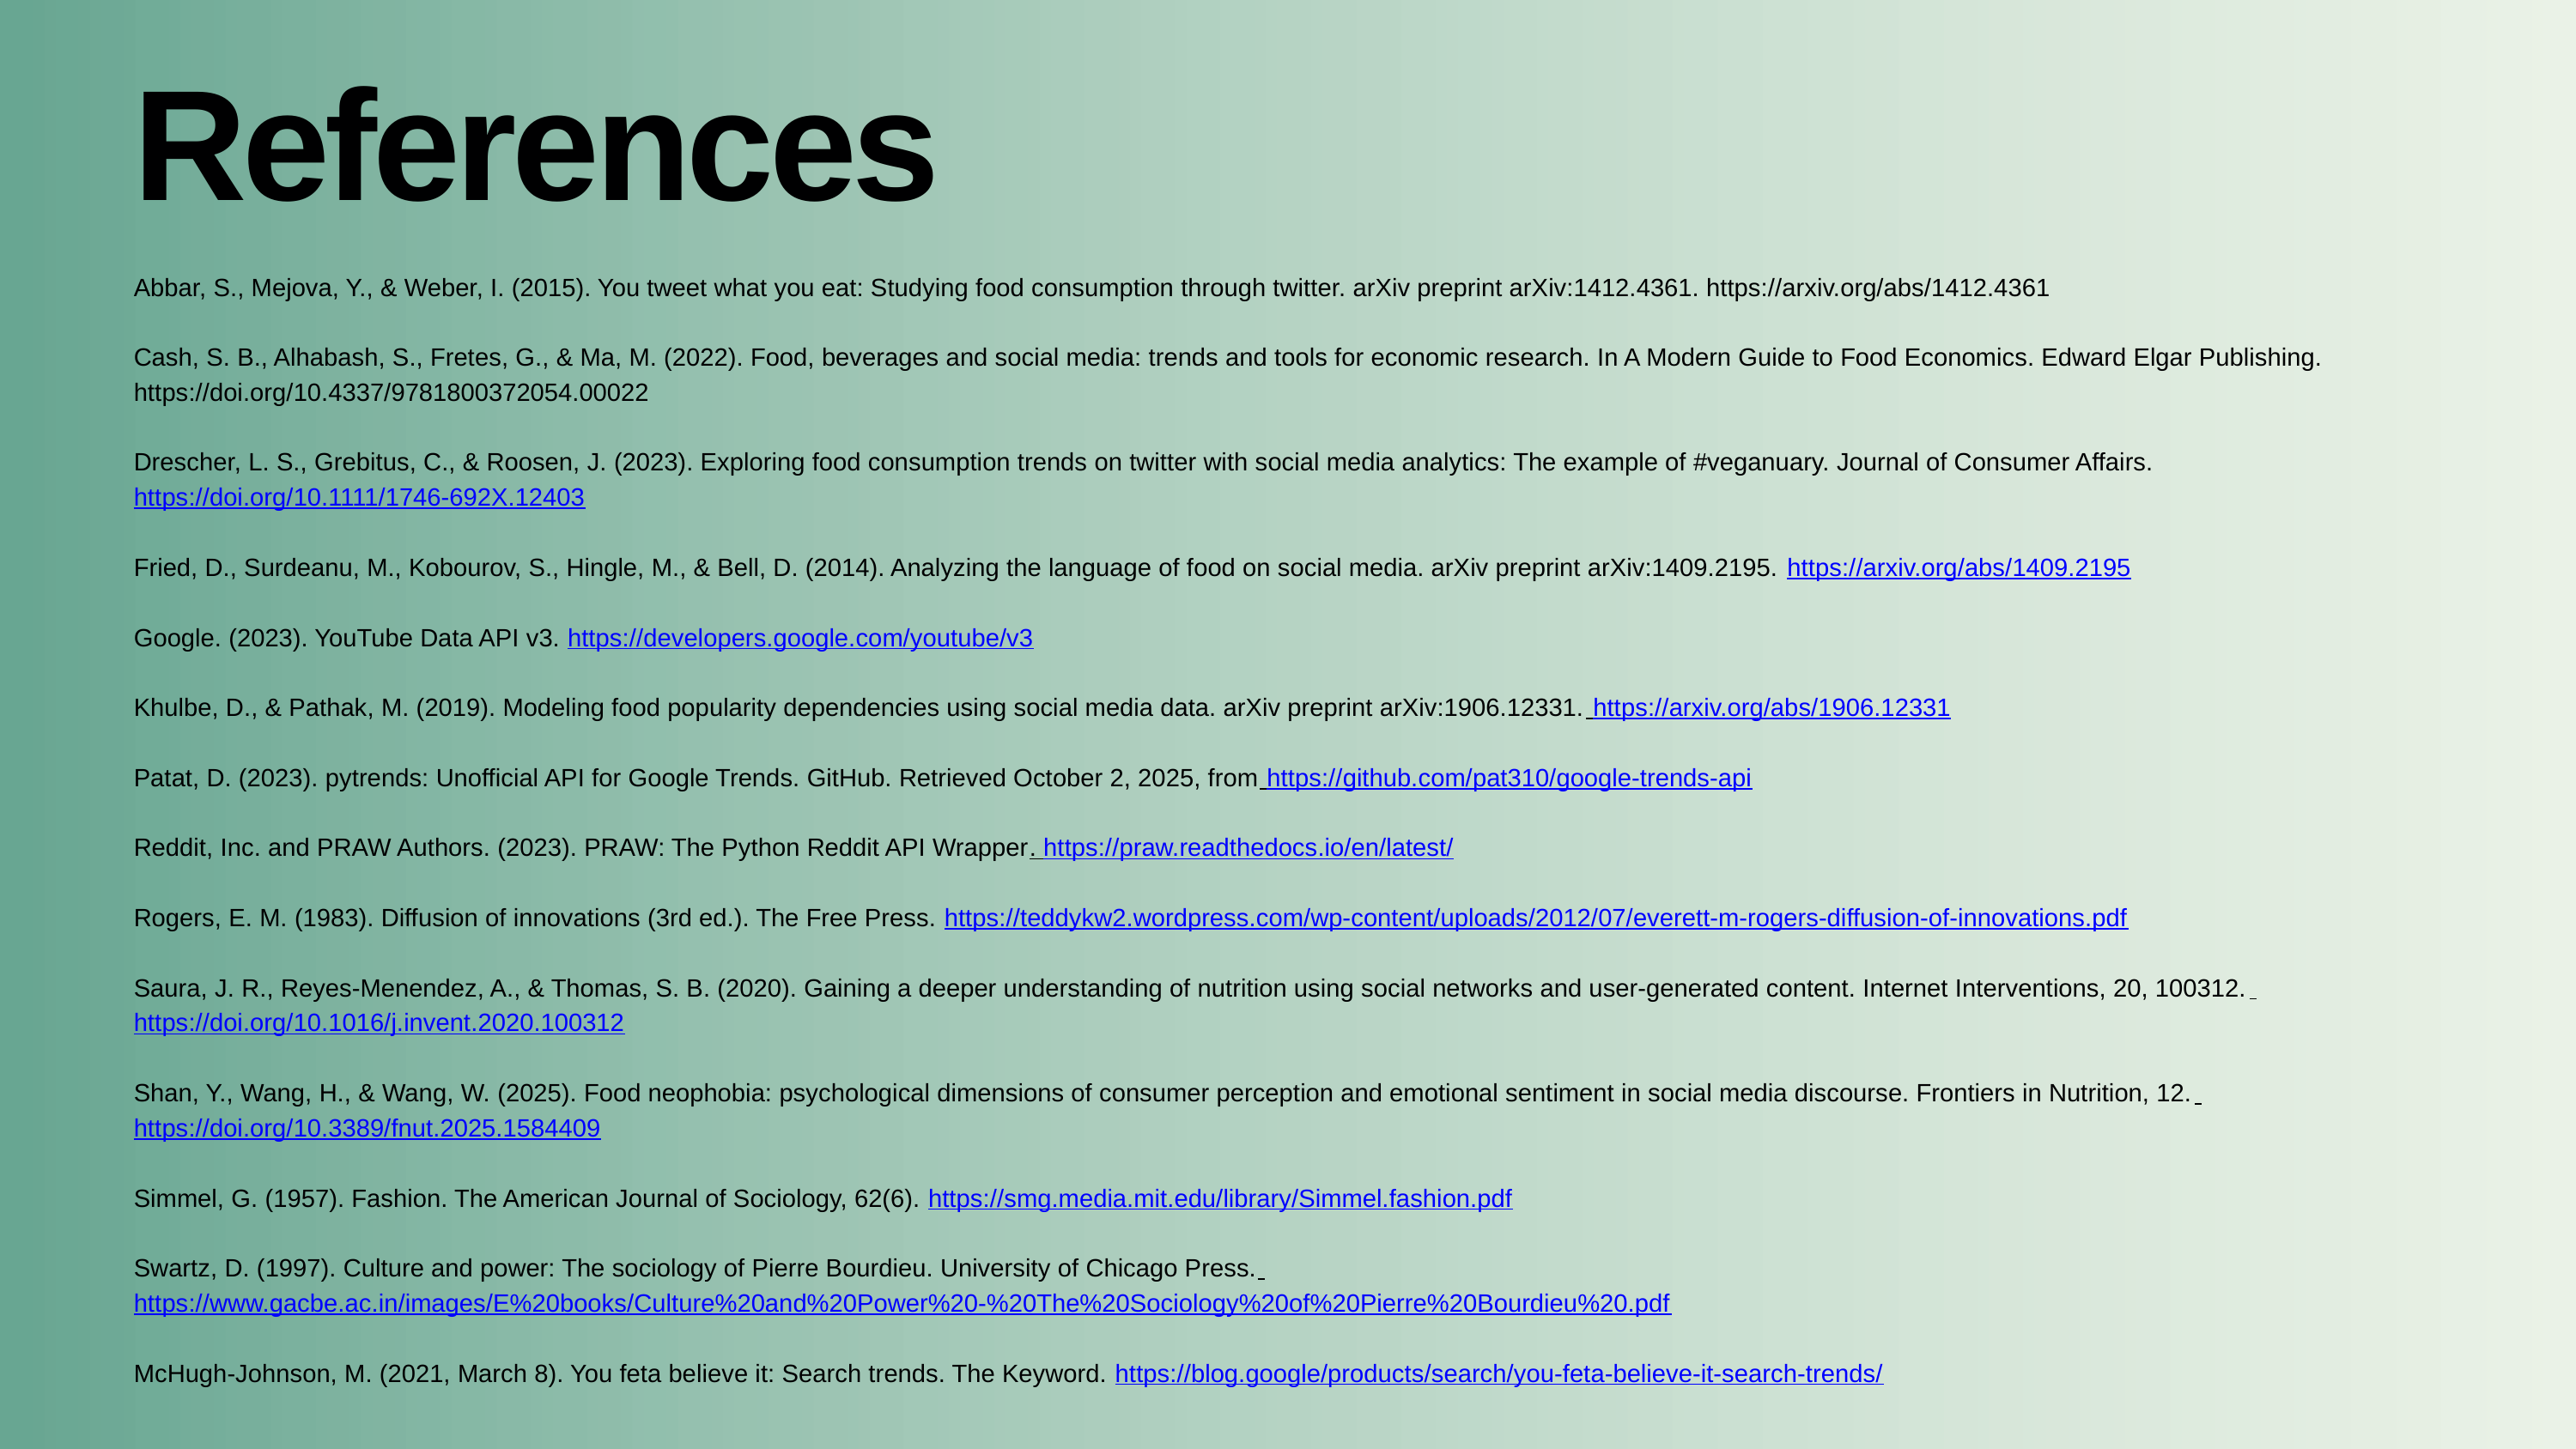

References
Abbar, S., Mejova, Y., & Weber, I. (2015). You tweet what you eat: Studying food consumption through twitter. arXiv preprint arXiv:1412.4361. https://arxiv.org/abs/1412.4361

Cash, S. B., Alhabash, S., Fretes, G., & Ma, M. (2022). Food, beverages and social media: trends and tools for economic research. In A Modern Guide to Food Economics. Edward Elgar Publishing. https://doi.org/10.4337/9781800372054.00022

Drescher, L. S., Grebitus, C., & Roosen, J. (2023). Exploring food consumption trends on twitter with social media analytics: The example of #veganuary. Journal of Consumer Affairs. https://doi.org/10.1111/1746-692X.12403

Fried, D., Surdeanu, M., Kobourov, S., Hingle, M., & Bell, D. (2014). Analyzing the language of food on social media. arXiv preprint arXiv:1409.2195. https://arxiv.org/abs/1409.2195

Google. (2023). YouTube Data API v3. https://developers.google.com/youtube/v3

Khulbe, D., & Pathak, M. (2019). Modeling food popularity dependencies using social media data. arXiv preprint arXiv:1906.12331. https://arxiv.org/abs/1906.12331

Patat, D. (2023). pytrends: Unofficial API for Google Trends. GitHub. Retrieved October 2, 2025, from https://github.com/pat310/google-trends-api

Reddit, Inc. and PRAW Authors. (2023). PRAW: The Python Reddit API Wrapper. https://praw.readthedocs.io/en/latest/

Rogers, E. M. (1983). Diffusion of innovations (3rd ed.). The Free Press. https://teddykw2.wordpress.com/wp-content/uploads/2012/07/everett-m-rogers-diffusion-of-innovations.pdf

Saura, J. R., Reyes-Menendez, A., & Thomas, S. B. (2020). Gaining a deeper understanding of nutrition using social networks and user-generated content. Internet Interventions, 20, 100312. https://doi.org/10.1016/j.invent.2020.100312

Shan, Y., Wang, H., & Wang, W. (2025). Food neophobia: psychological dimensions of consumer perception and emotional sentiment in social media discourse. Frontiers in Nutrition, 12. https://doi.org/10.3389/fnut.2025.1584409

Simmel, G. (1957). Fashion. The American Journal of Sociology, 62(6). https://smg.media.mit.edu/library/Simmel.fashion.pdf

Swartz, D. (1997). Culture and power: The sociology of Pierre Bourdieu. University of Chicago Press. https://www.gacbe.ac.in/images/E%20books/Culture%20and%20Power%20-%20The%20Sociology%20of%20Pierre%20Bourdieu%20.pdf

McHugh-Johnson, M. (2021, March 8). You feta believe it: Search trends. The Keyword. https://blog.google/products/search/you-feta-believe-it-search-trends/